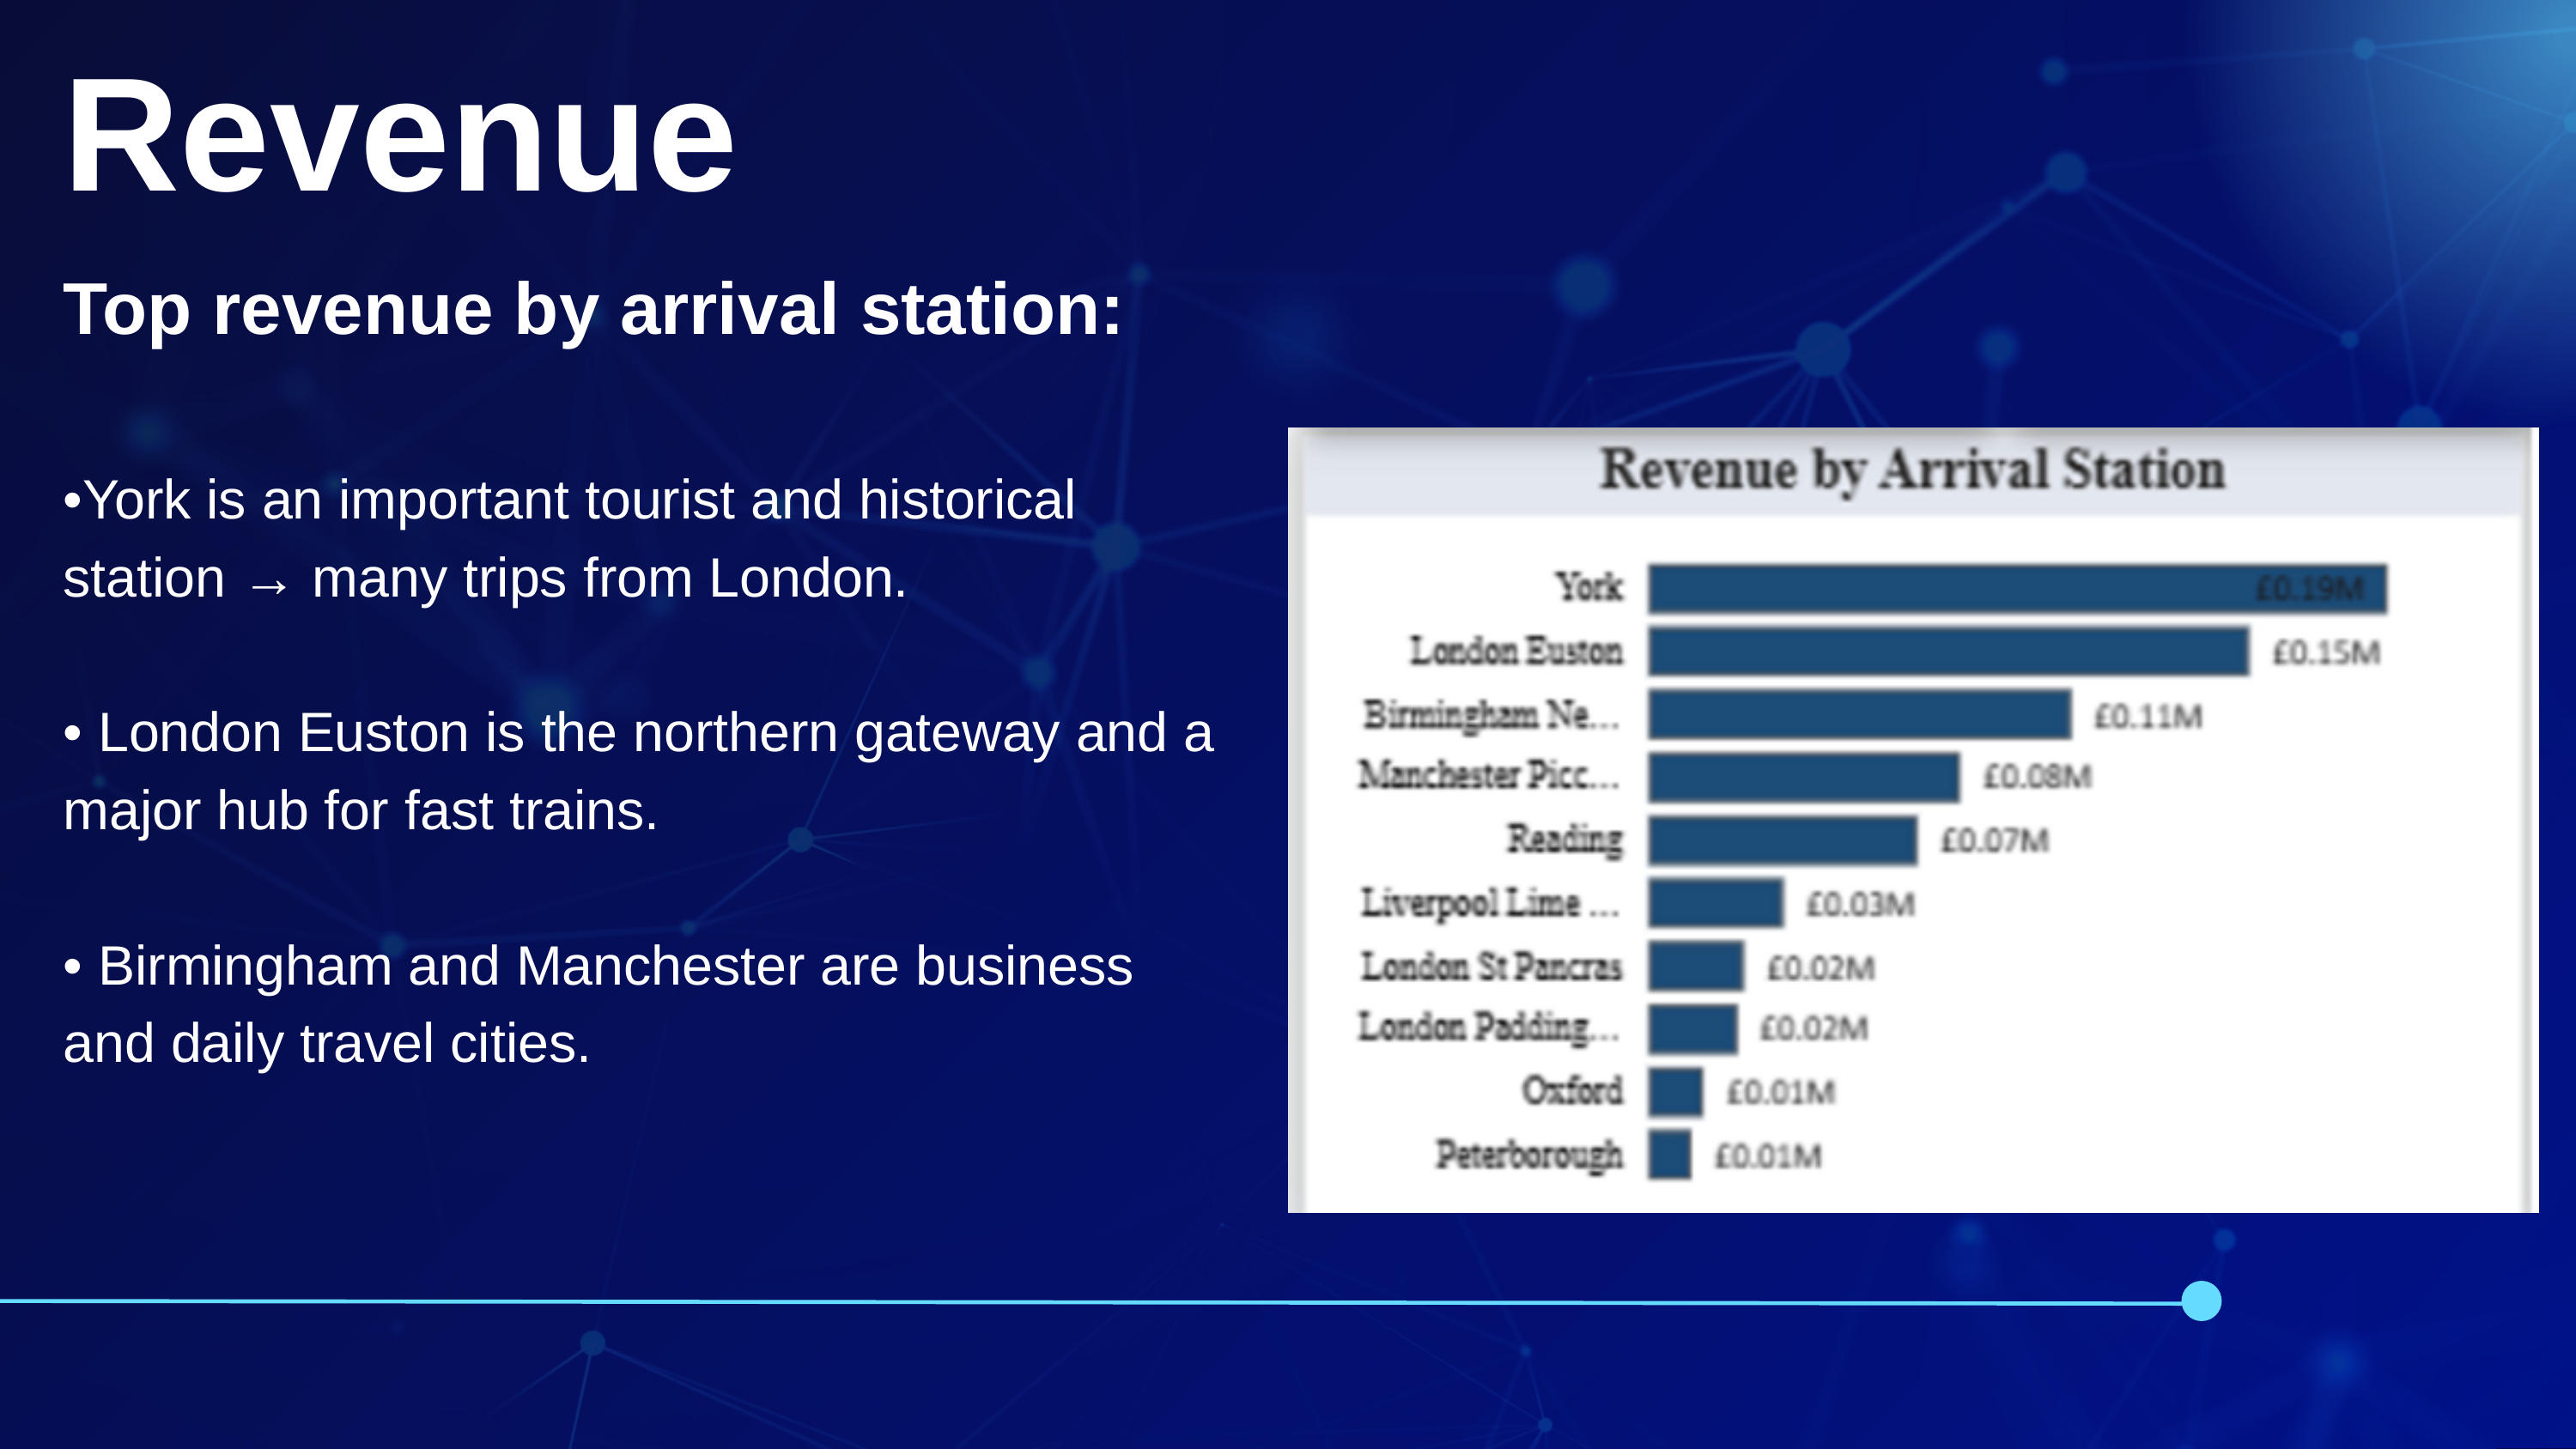

Revenue
Top revenue by arrival station:

•York is an important tourist and historical station → many trips from London.

• London Euston is the northern gateway and a major hub for fast trains.

• Birmingham and Manchester are business and daily travel cities.